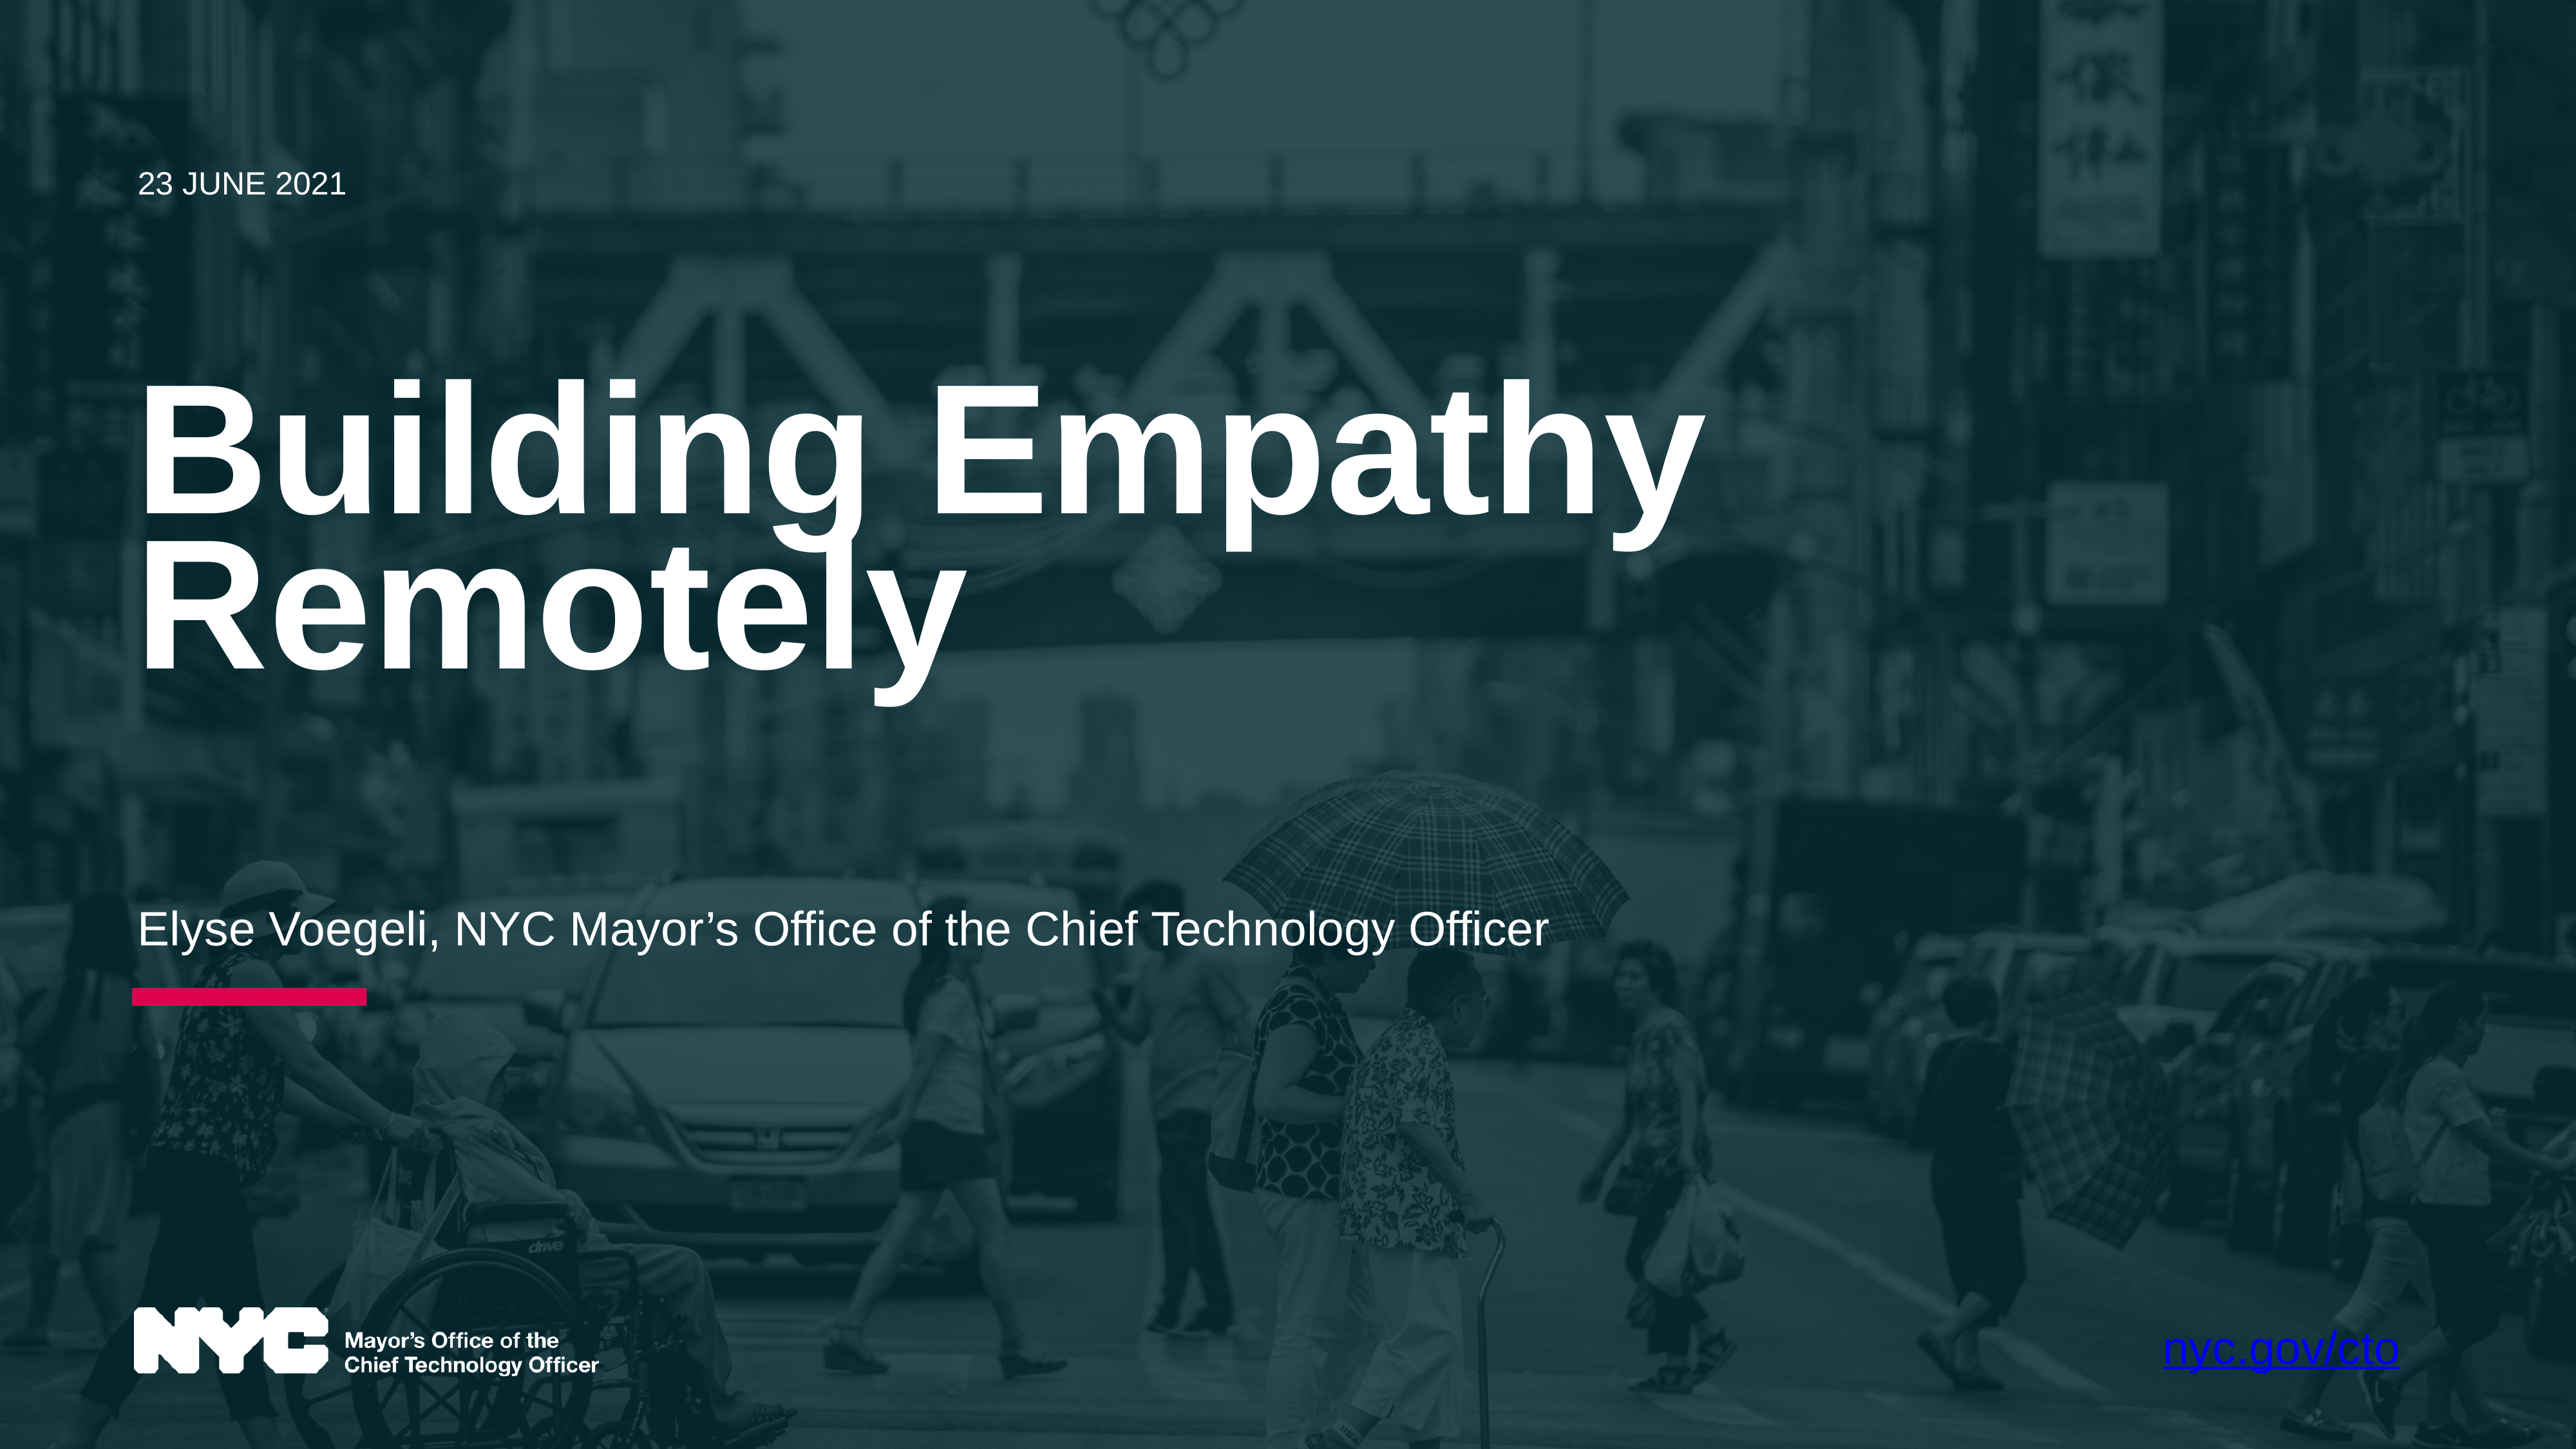

23 JUNE 2021
# Building Empathy Remotely
Elyse Voegeli, NYC Mayor’s Office of the Chief Technology Officer